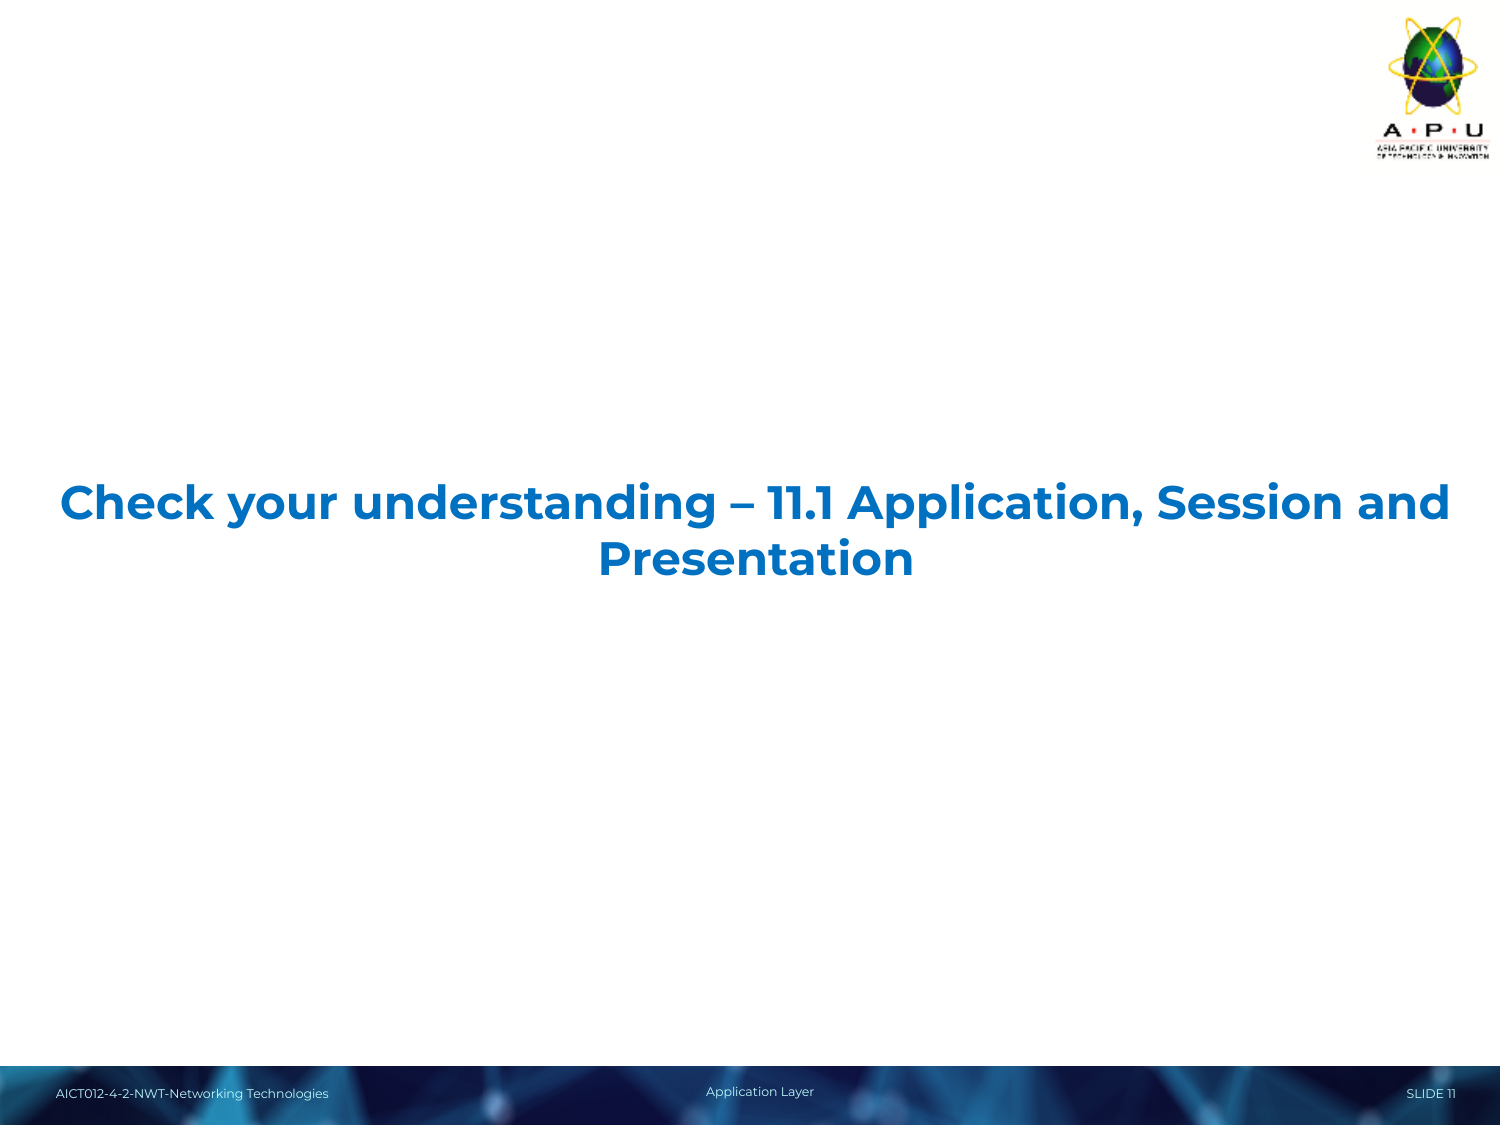

# Check your understanding – 11.1 Application, Session and Presentation